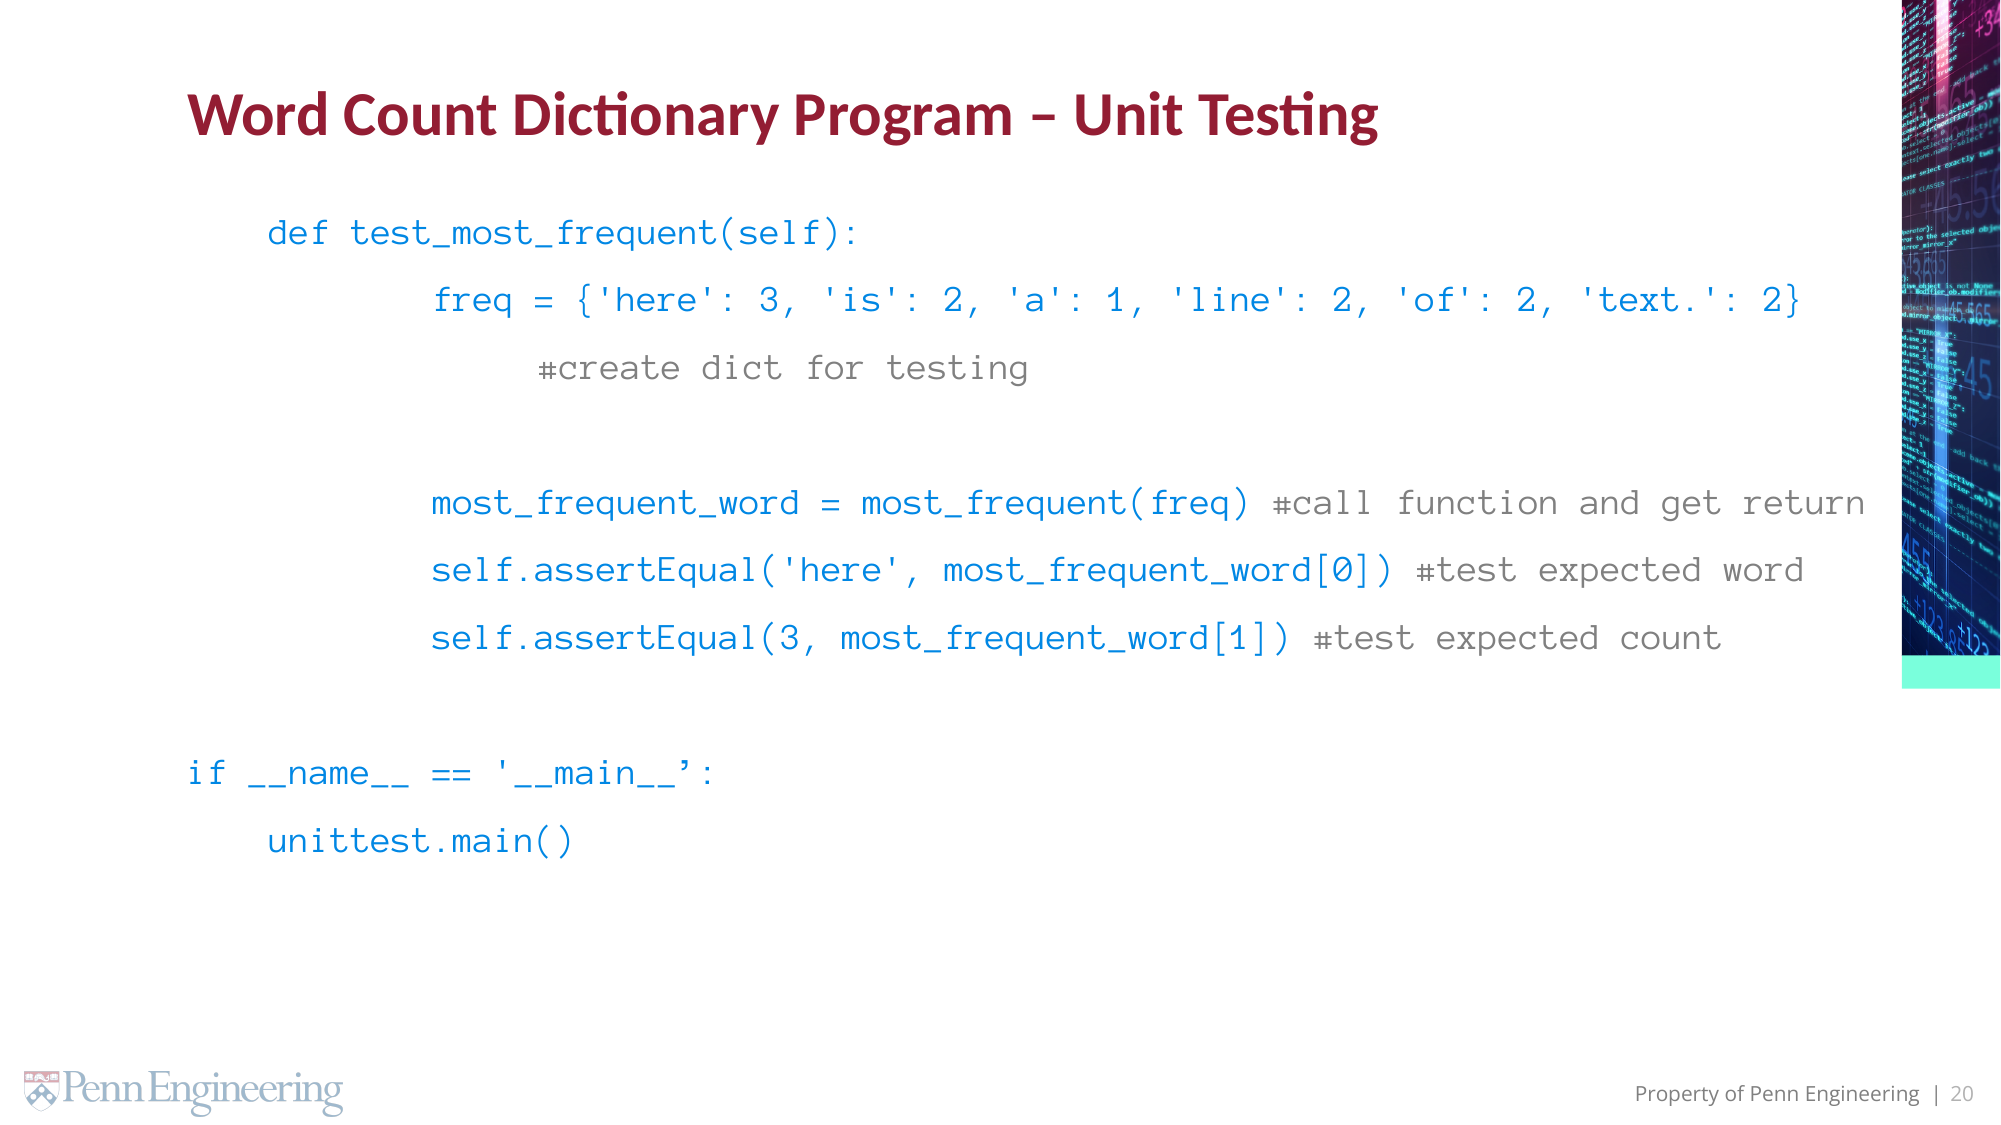

# Word Count Dictionary Program – Unit Testing
    def test_most_frequent(self):
            freq = {'here': 3, 'is': 2, 'a': 1, 'line': 2, 'of': 2, 'text.': 2} 		    #create dict for testing
            most_frequent_word = most_frequent(freq) #call function and get return
            self.assertEqual('here', most_frequent_word[0]) #test expected word
            self.assertEqual(3, most_frequent_word[1]) #test expected count
if __name__ == '__main__’:
    unittest.main()

20